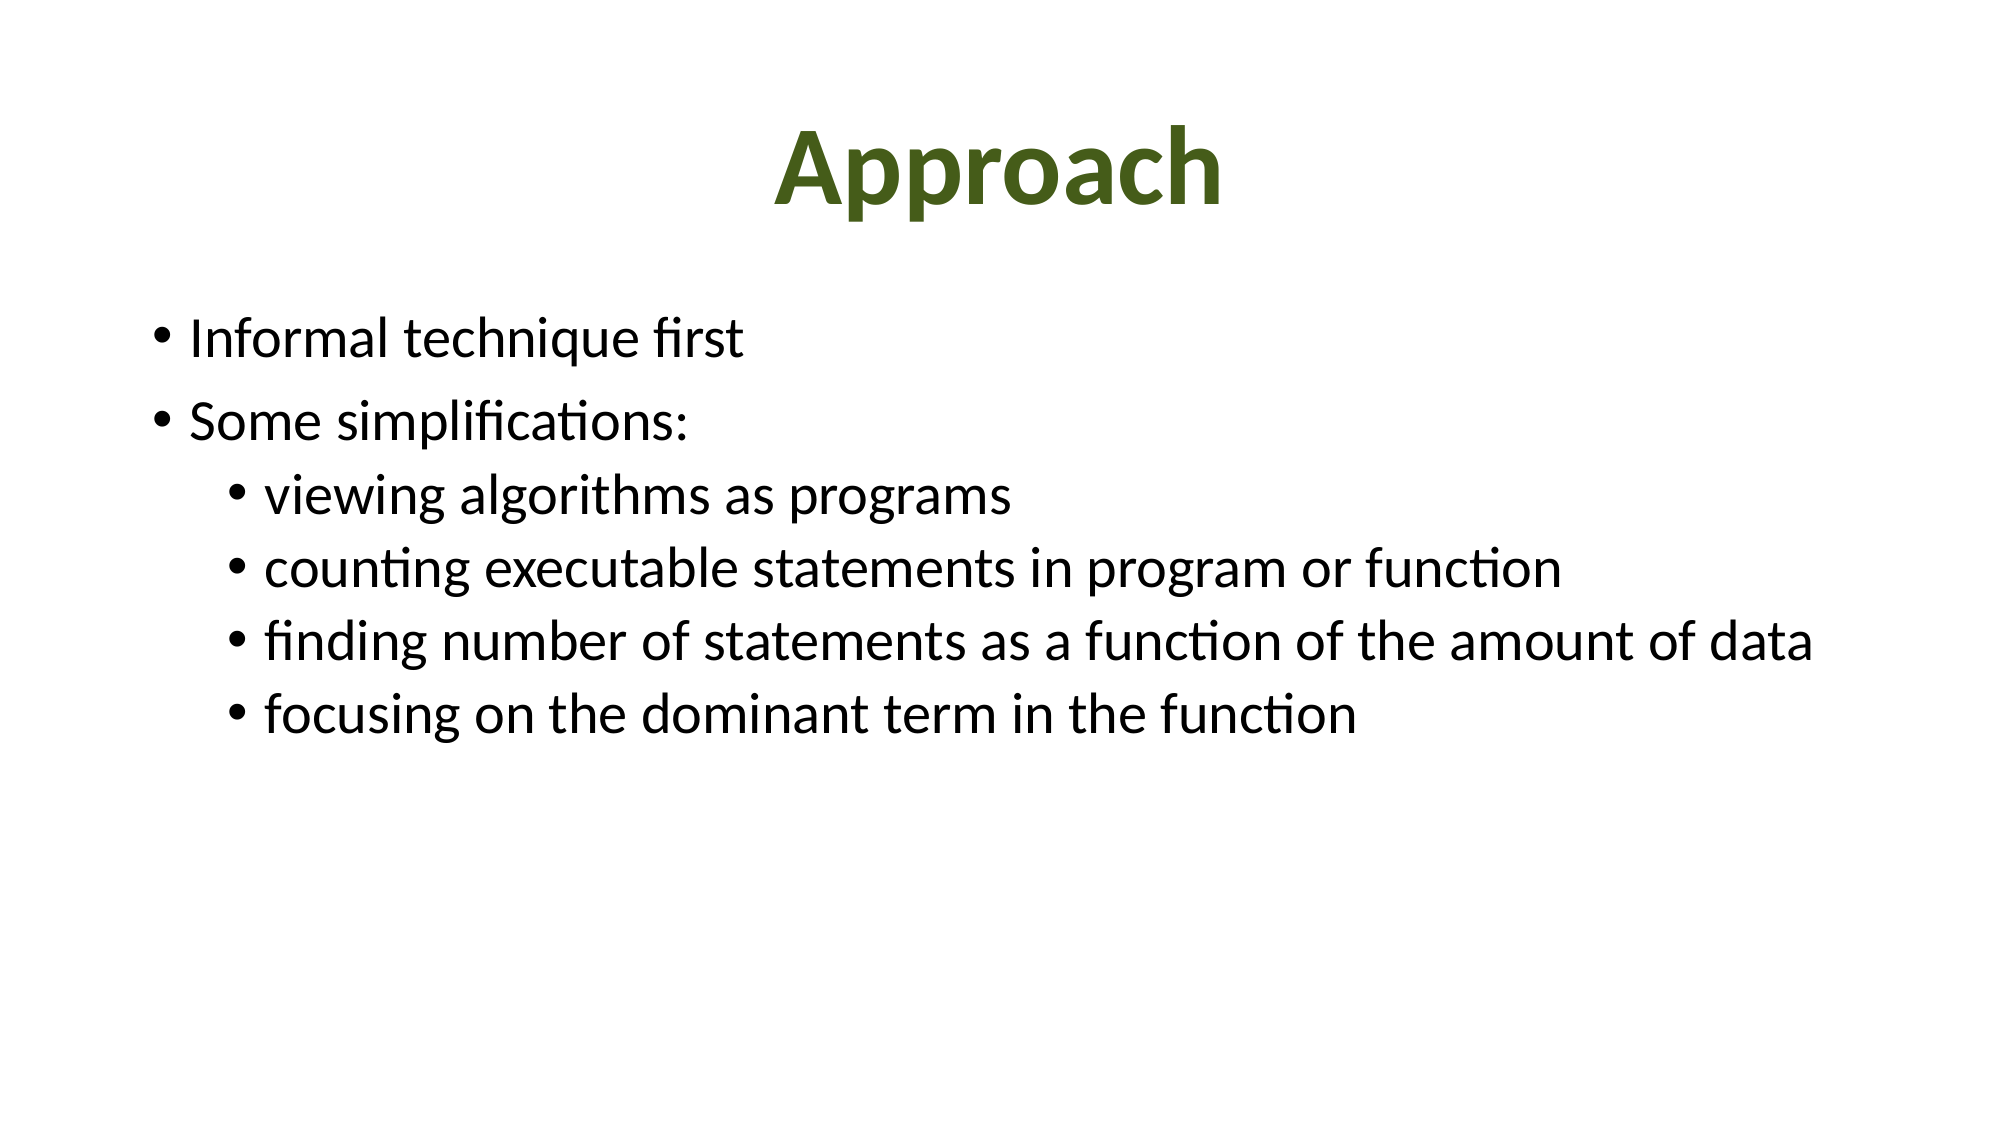

# Approach
Informal technique first
Some simplifications:
viewing algorithms as programs
counting executable statements in program or function
finding number of statements as a function of the amount of data
focusing on the dominant term in the function